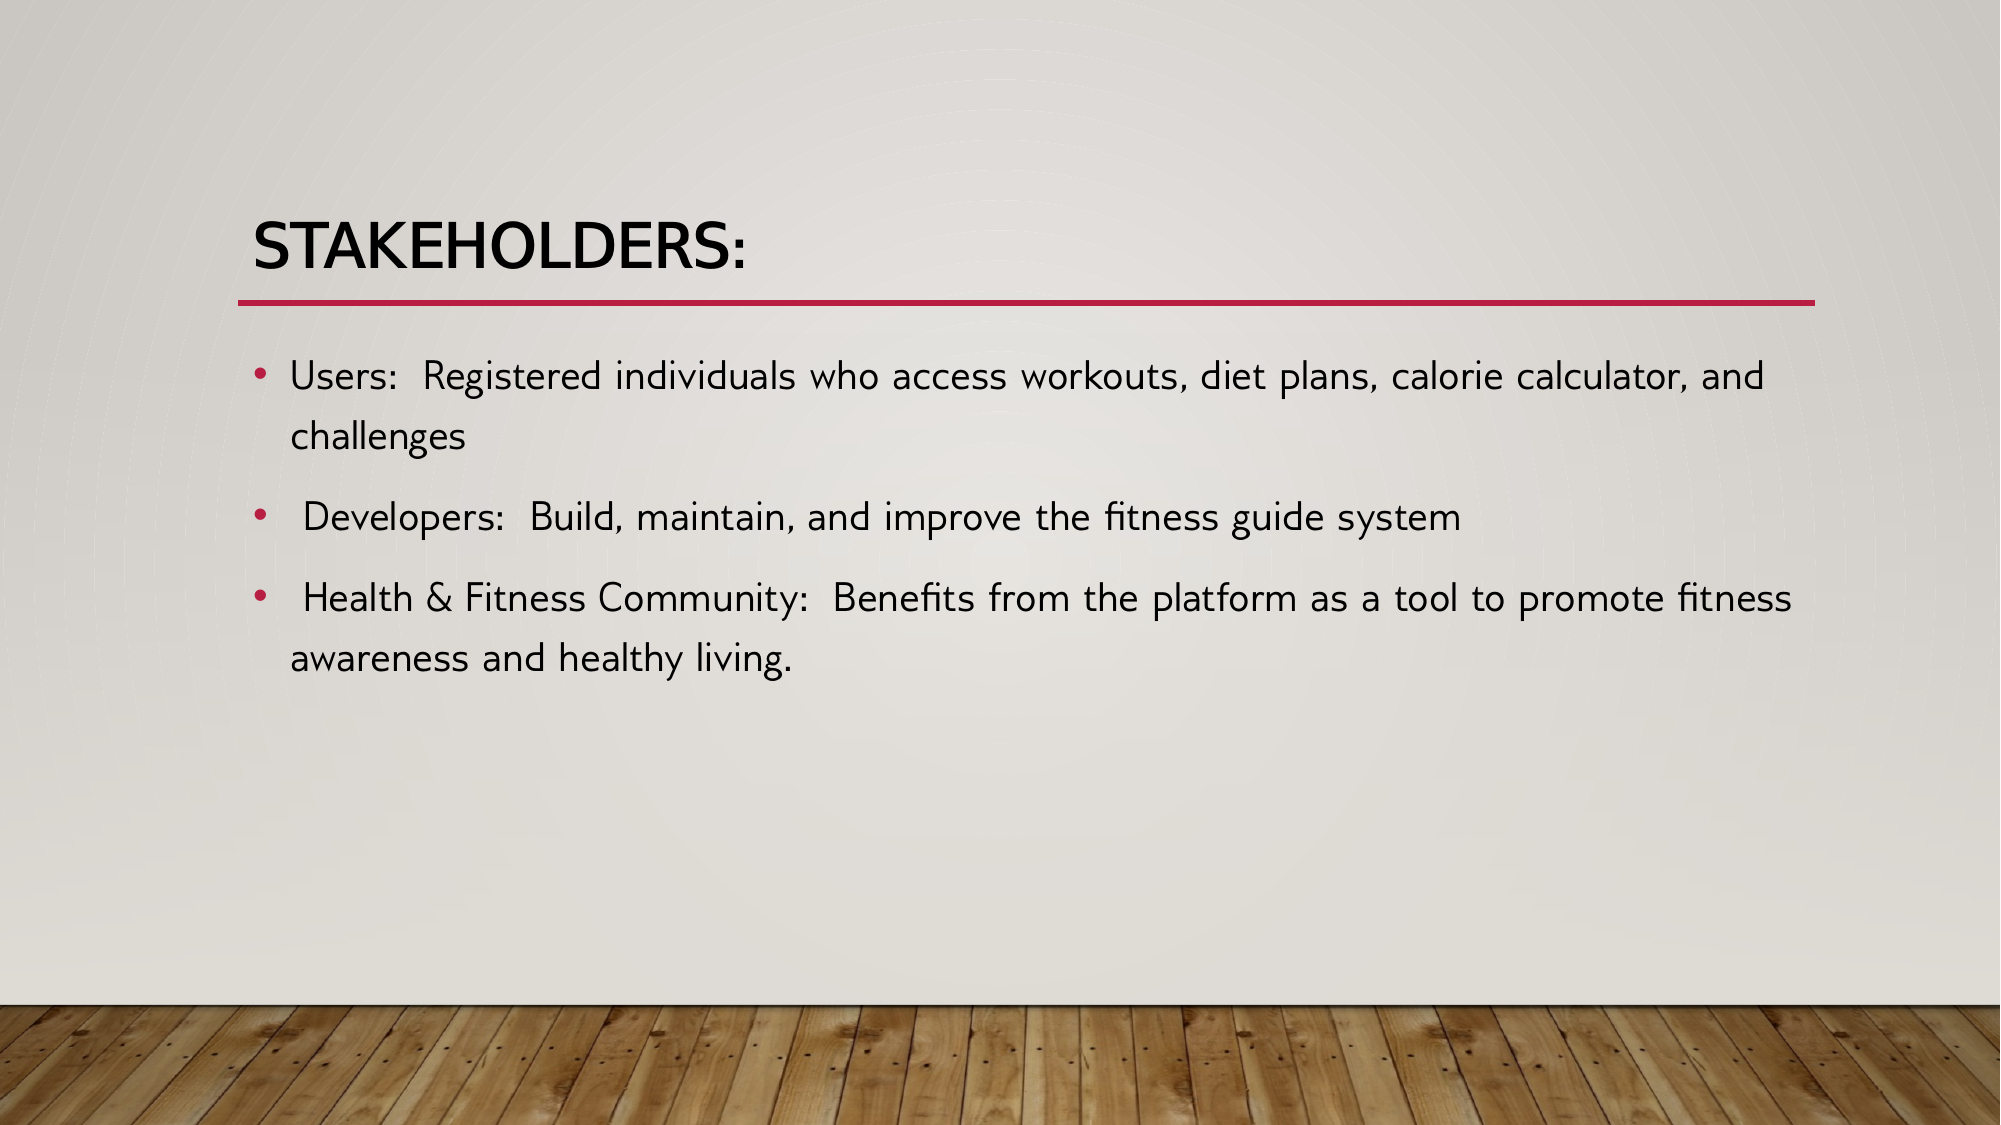

# stakeholders:
Users:  Registered individuals who access workouts, diet plans, calorie calculator, and challenges
 Developers:  Build, maintain, and improve the fitness guide system
 Health & Fitness Community:  Benefits from the platform as a tool to promote fitness awareness and healthy living.